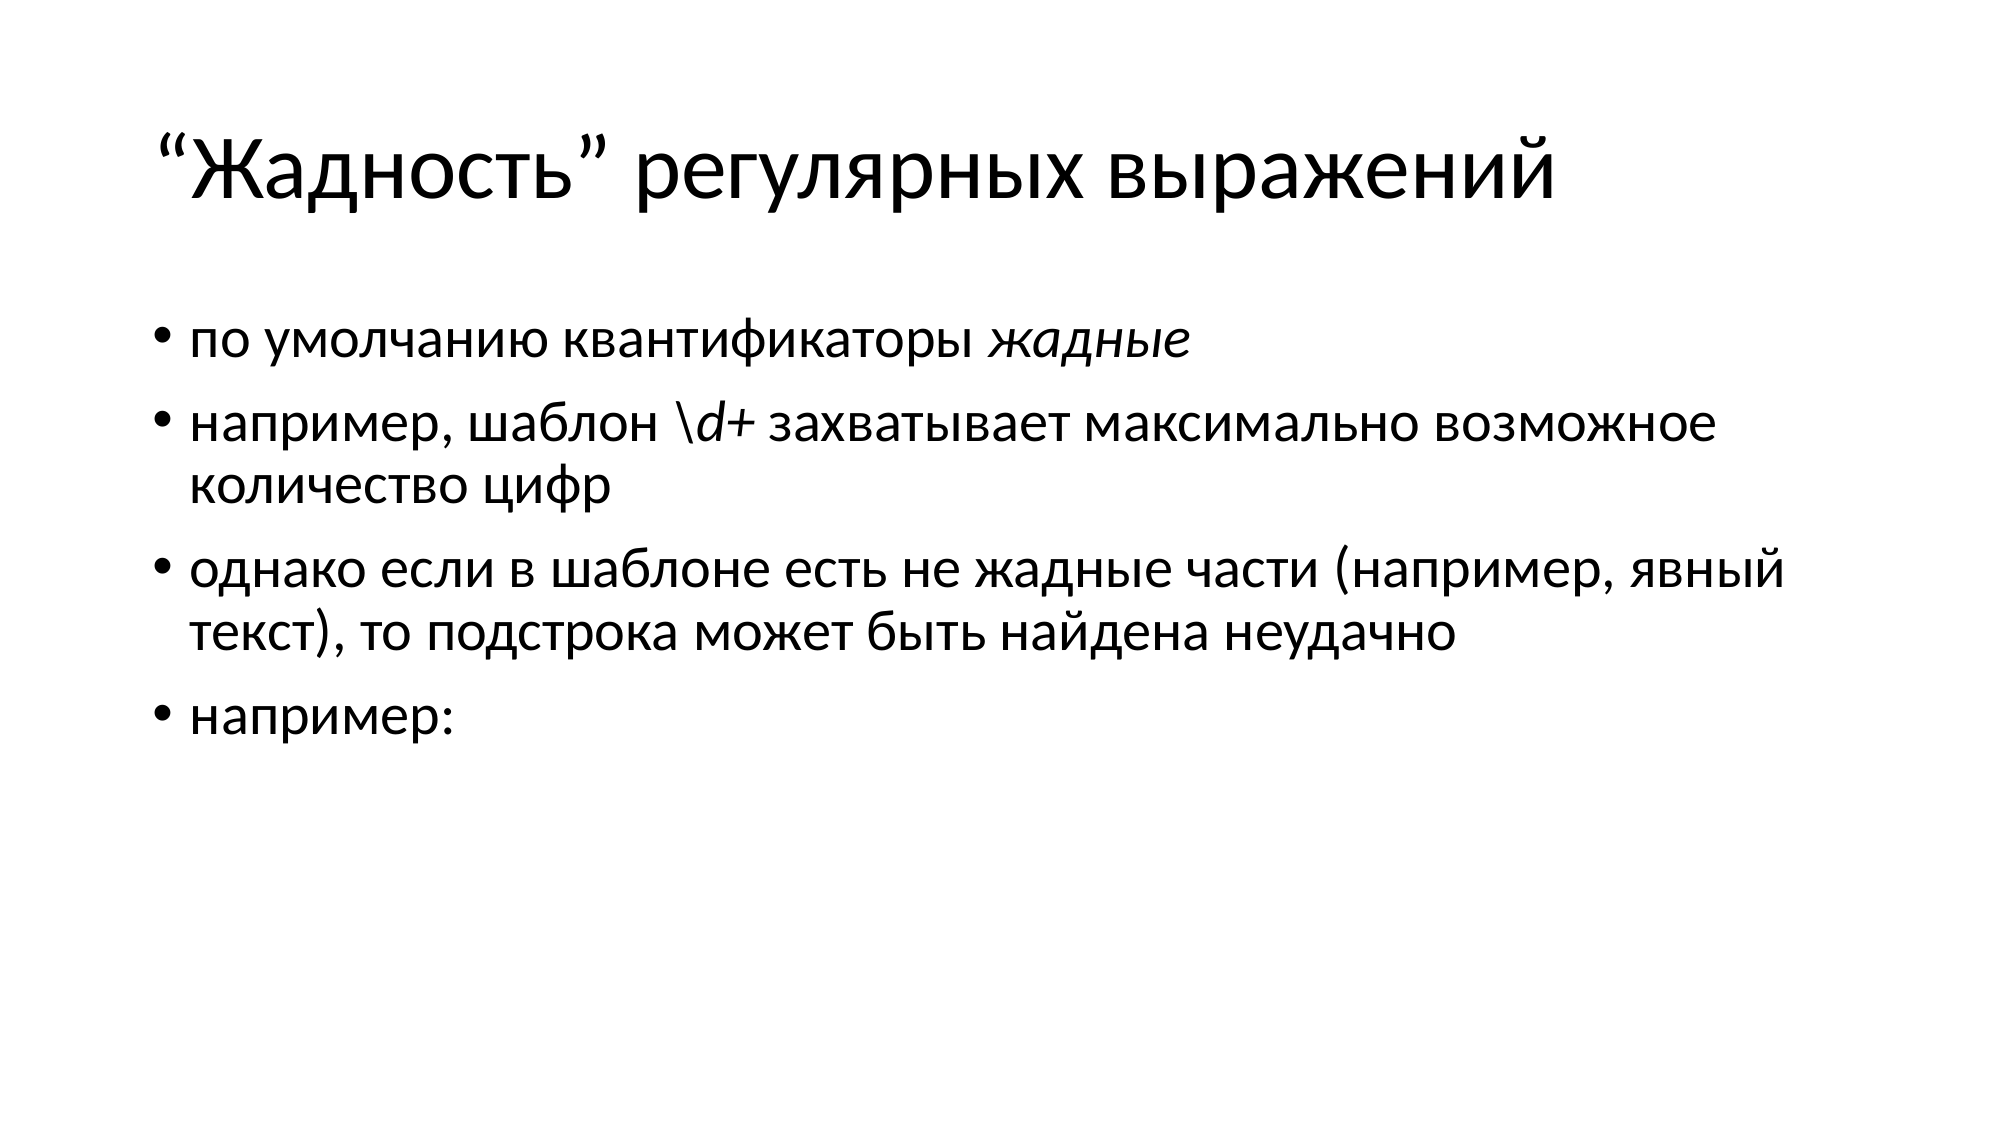

# “Жадность” регулярных выражений
по умолчанию квантификаторы жадные
например, шаблон \d+ захватывает максимально возможное количество цифр
однако если в шаблоне есть не жадные части (например, явный текст), то подстрока может быть найдена неудачно
например: